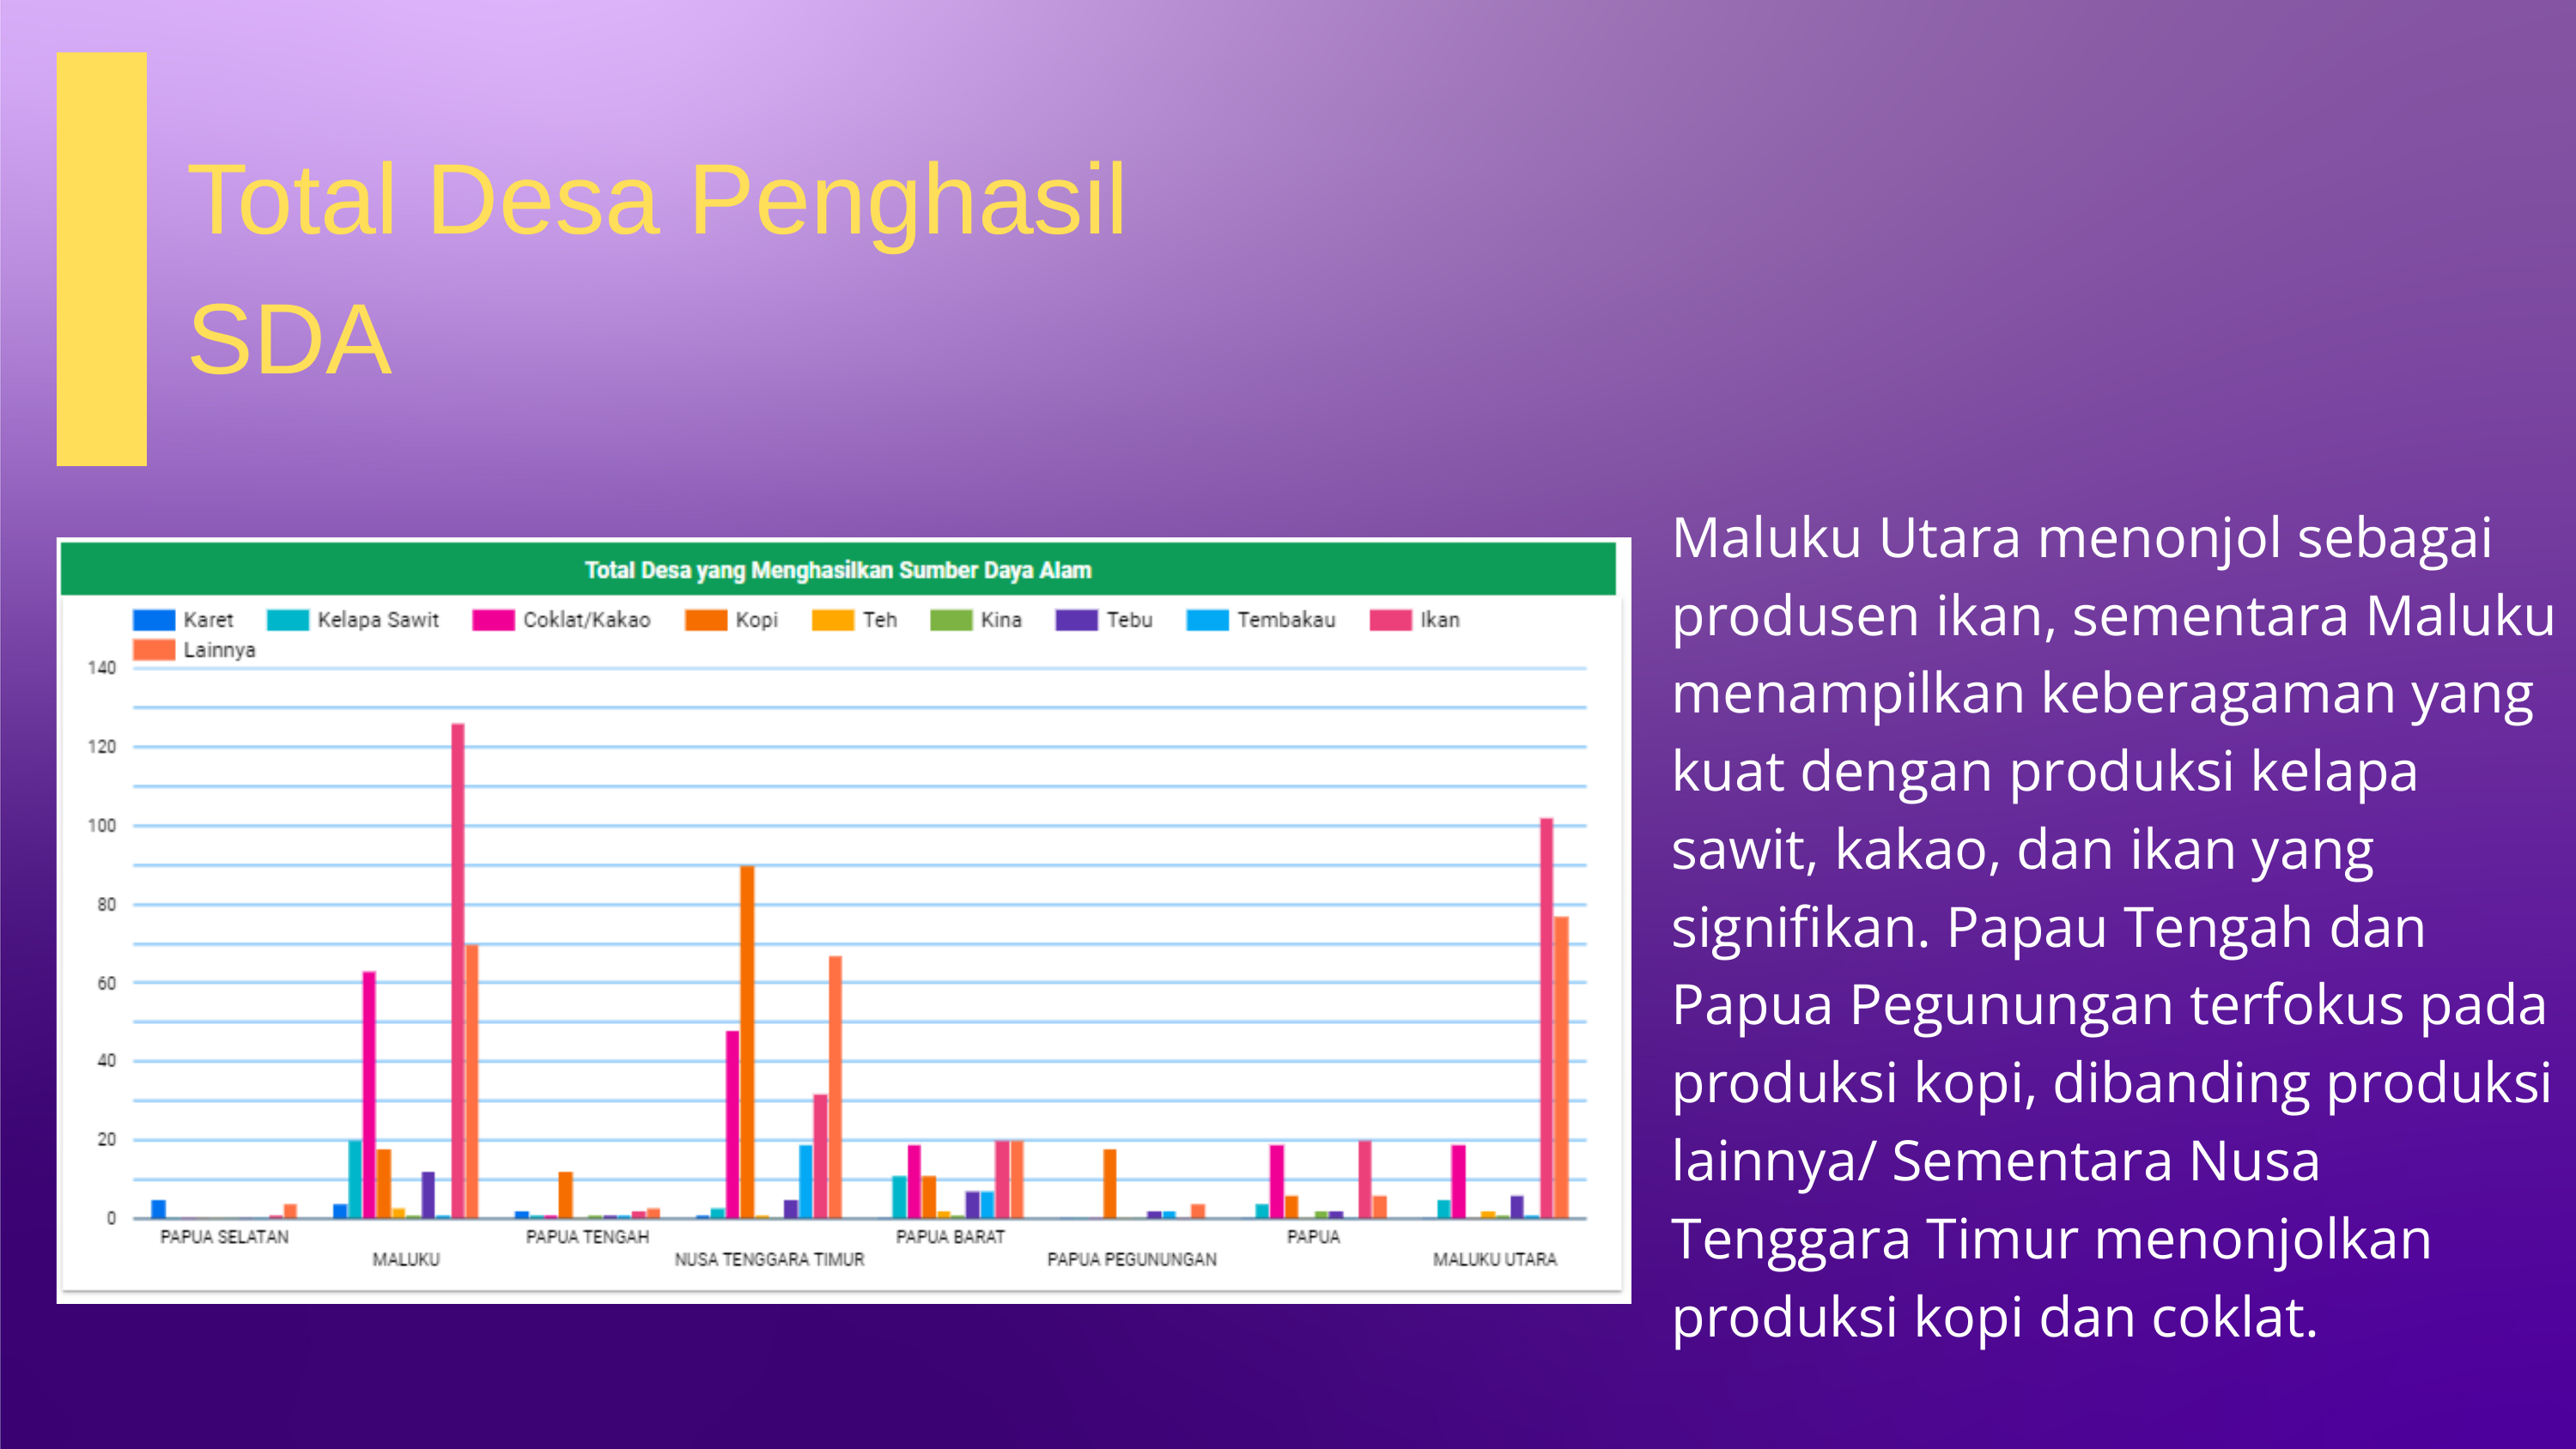

Total Desa Penghasil SDA
Maluku Utara menonjol sebagai produsen ikan, sementara Maluku menampilkan keberagaman yang kuat dengan produksi kelapa sawit, kakao, dan ikan yang signifikan. Papau Tengah dan Papua Pegunungan terfokus pada produksi kopi, dibanding produksi lainnya/ Sementara Nusa Tenggara Timur menonjolkan produksi kopi dan coklat.